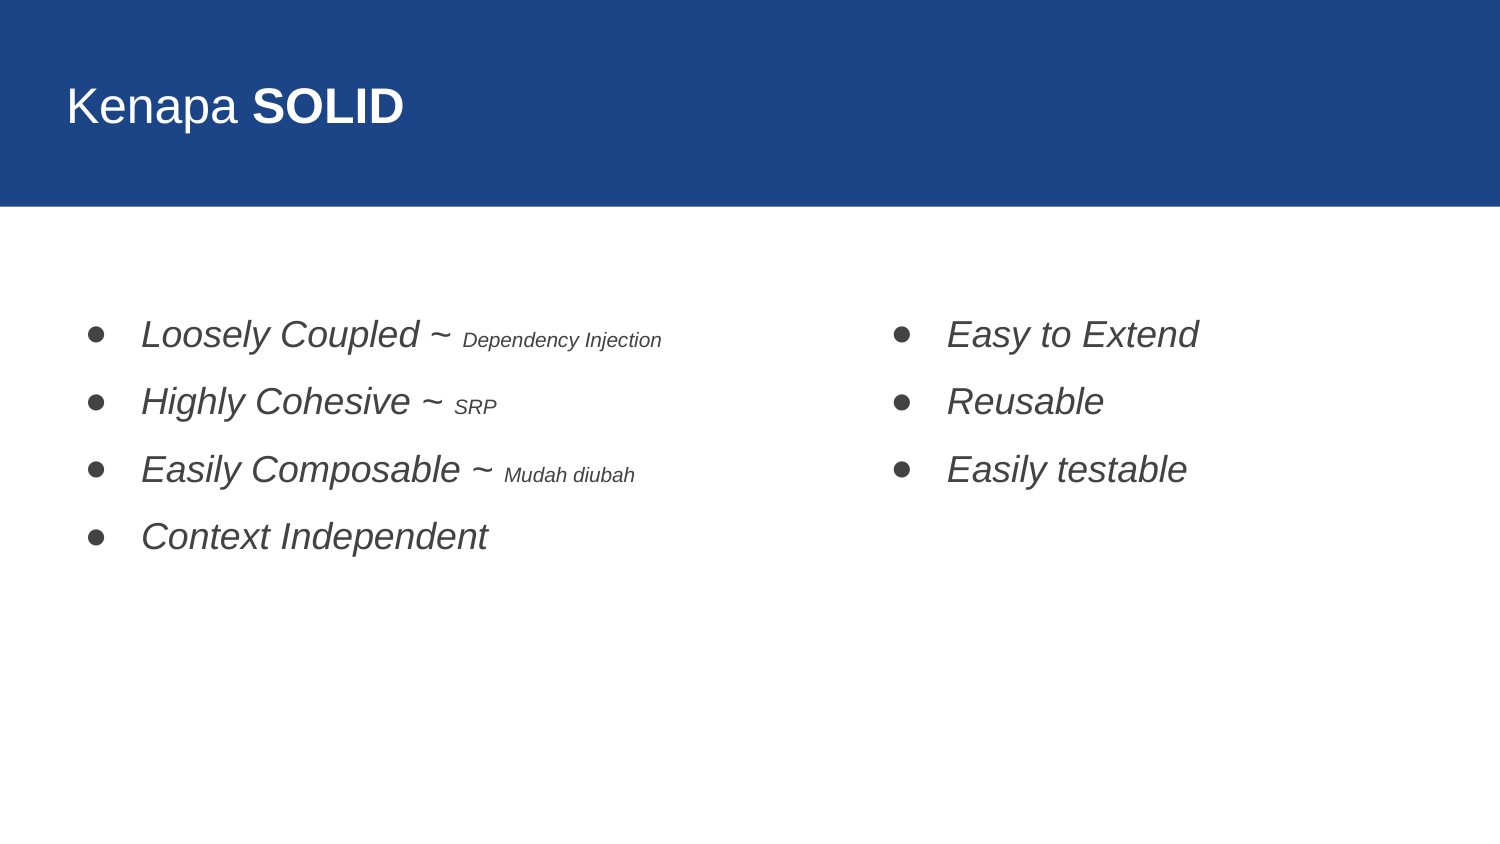

Kenapa SOLID
Loosely Coupled ~ Dependency Injection
Highly Cohesive ~ SRP
Easily Composable ~ Mudah diubah
Context Independent
Easy to Extend
Reusable
Easily testable